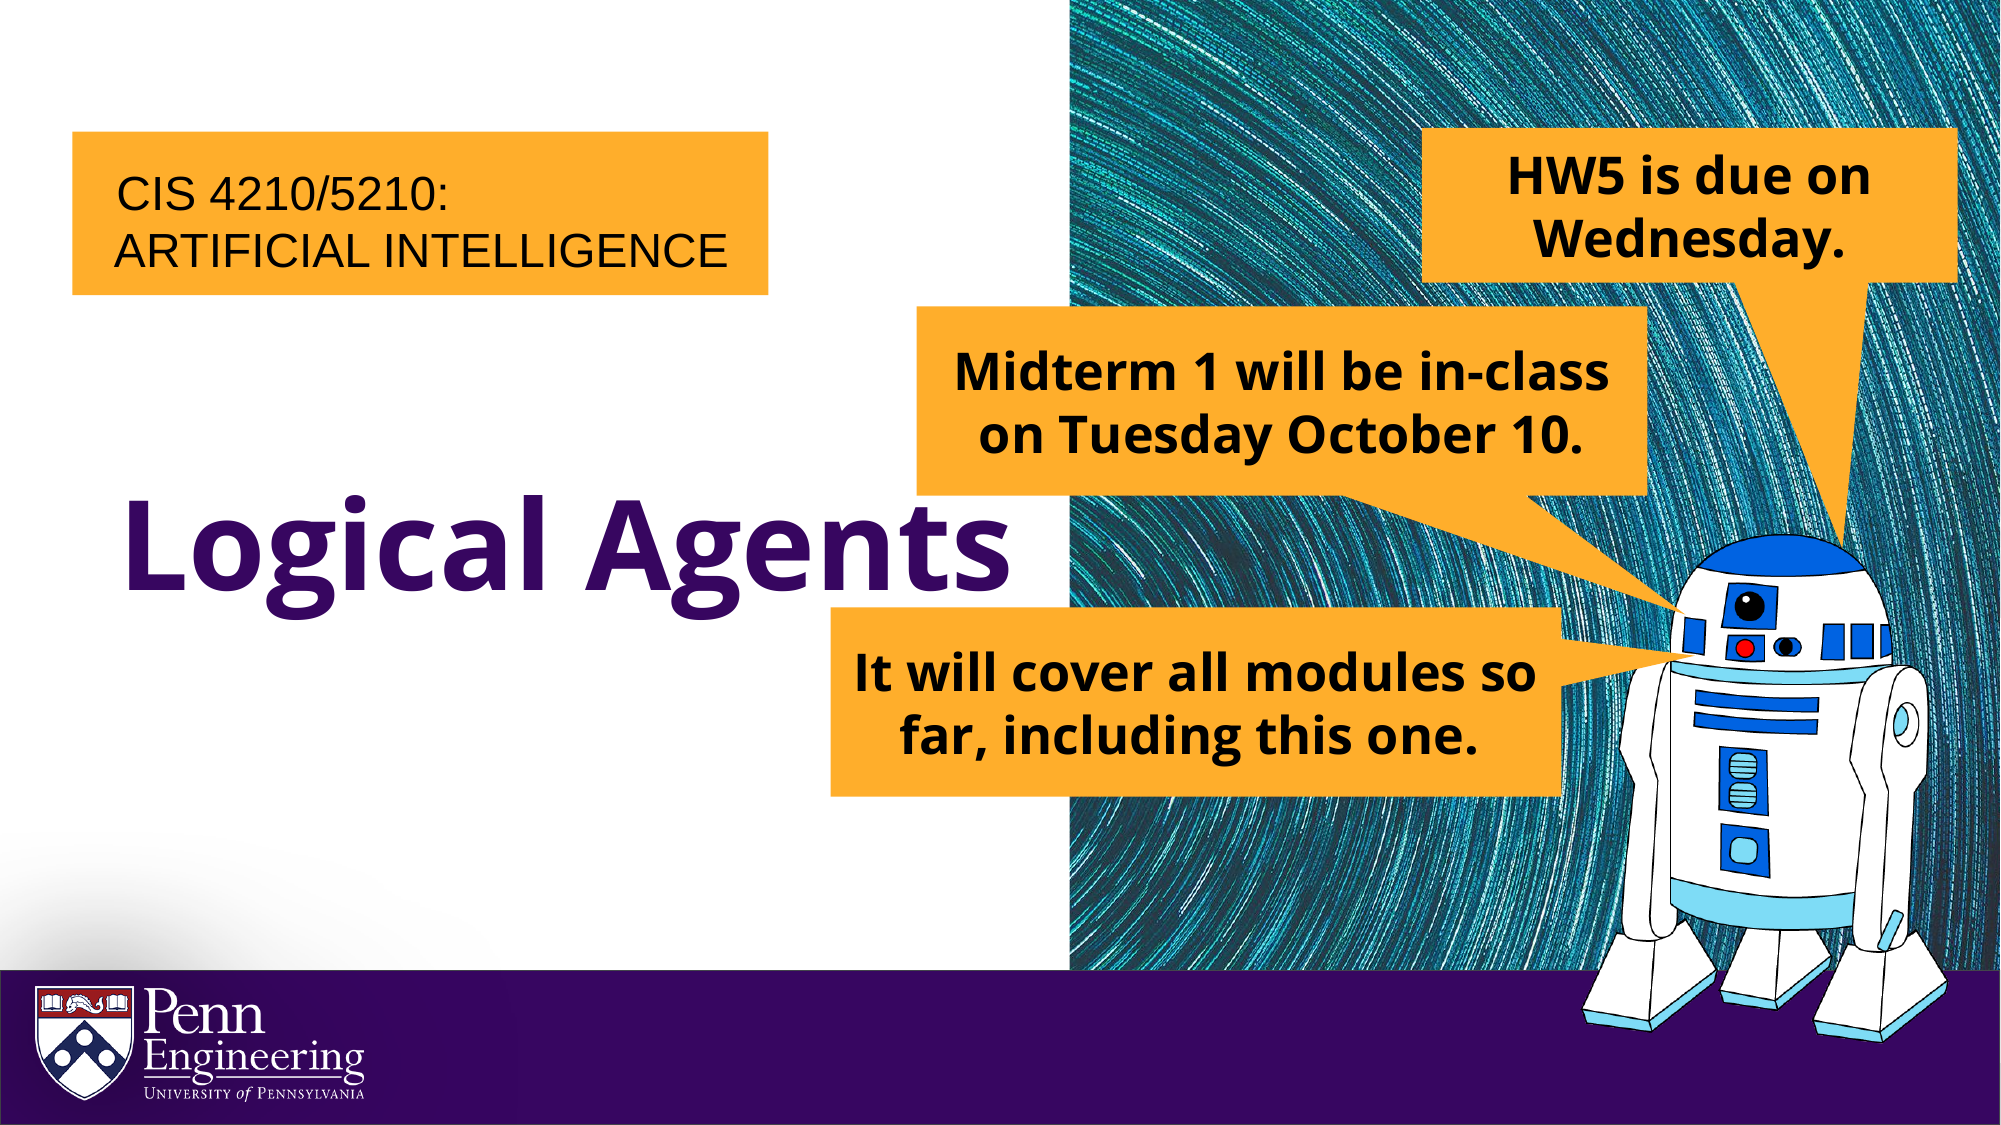

HW5 is due on Wednesday.
Midterm 1 will be in-class on Tuesday October 10.
# Logical Agents
It will cover all modules so far, including this one.